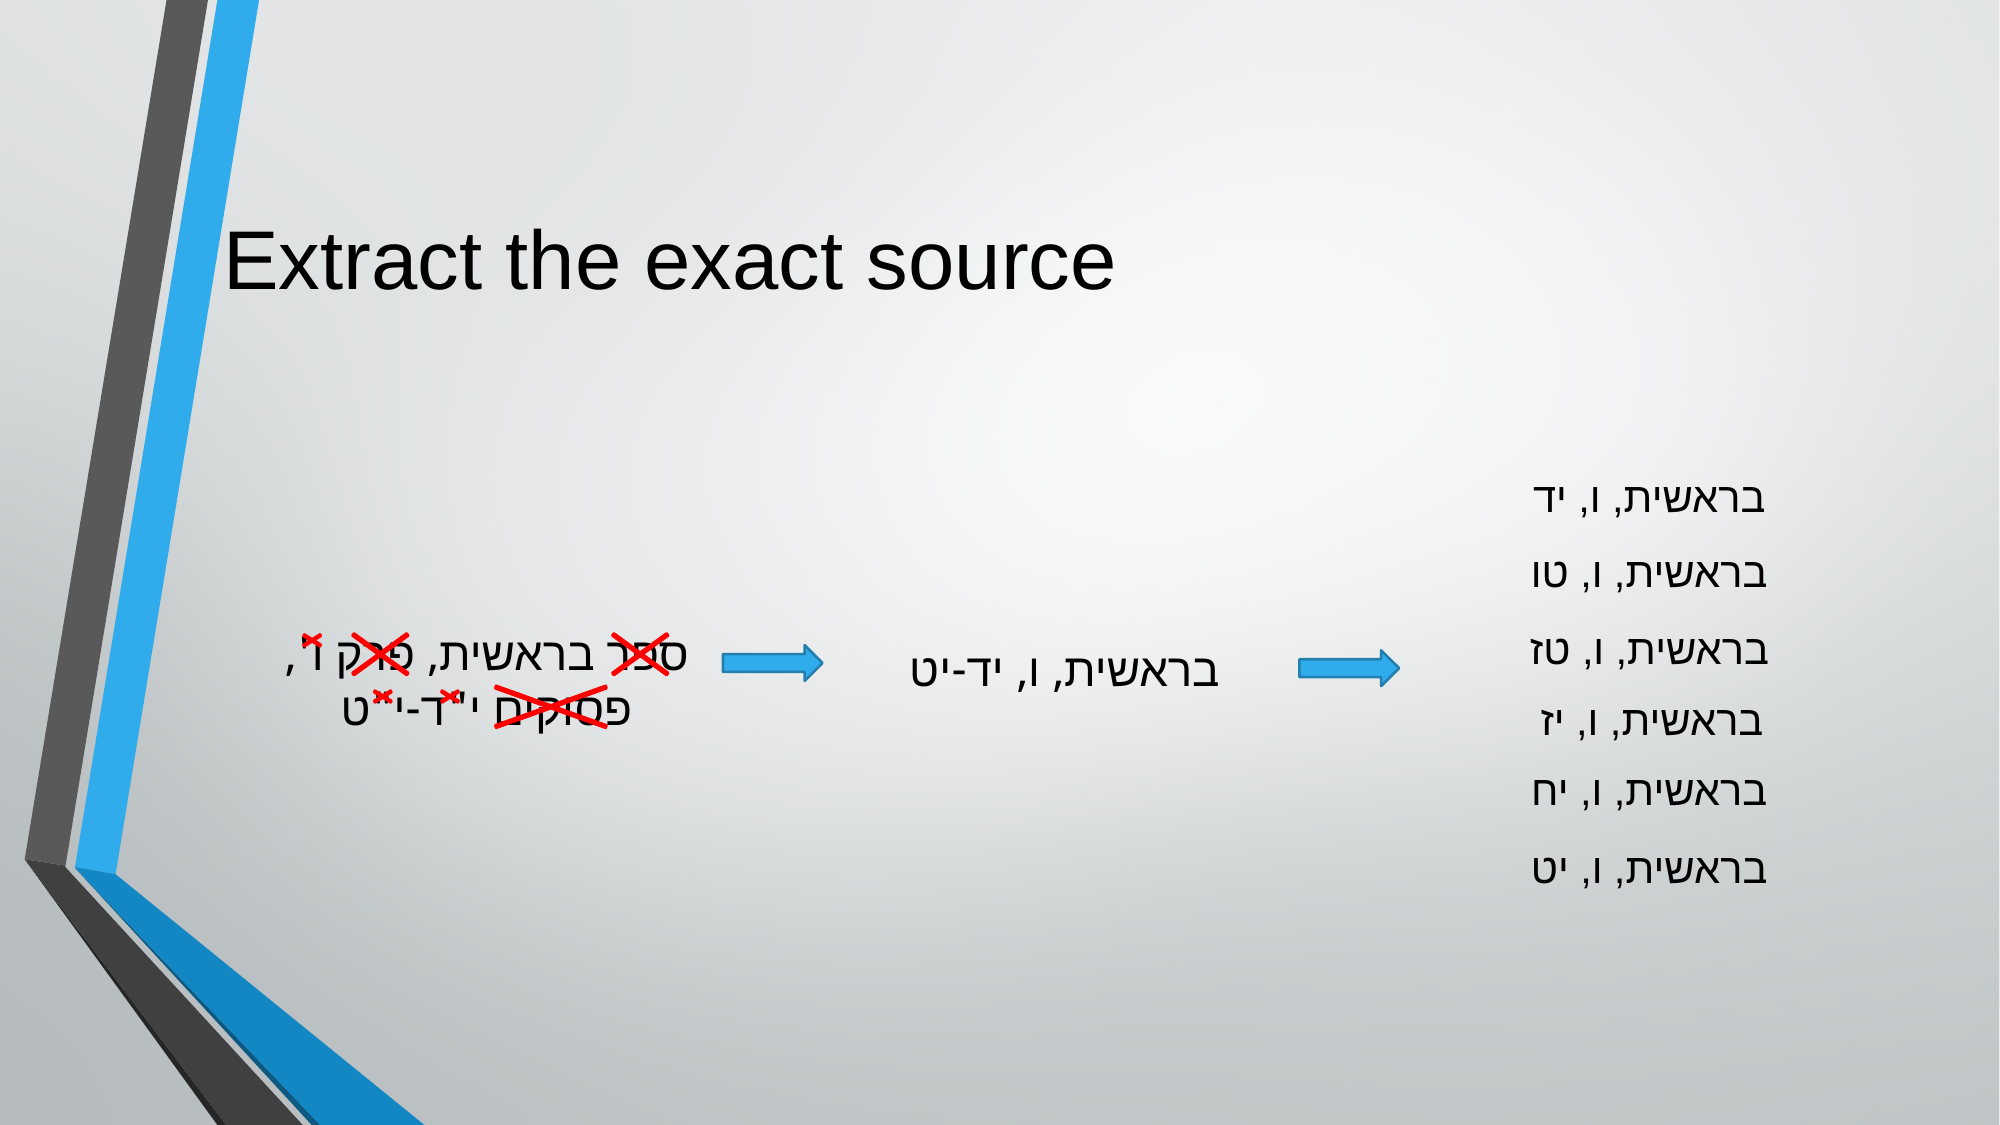

# Extract the exact source
בראשית, ו, יד
בראשית, ו, טו
בראשית, ו, טז

ספר בראשית, פרק ו', פסוקים י"ד-י"ט

בראשית, ו, יד-יט

בראשית, ו, יז

בראשית, ו, יח
בראשית, ו, יט